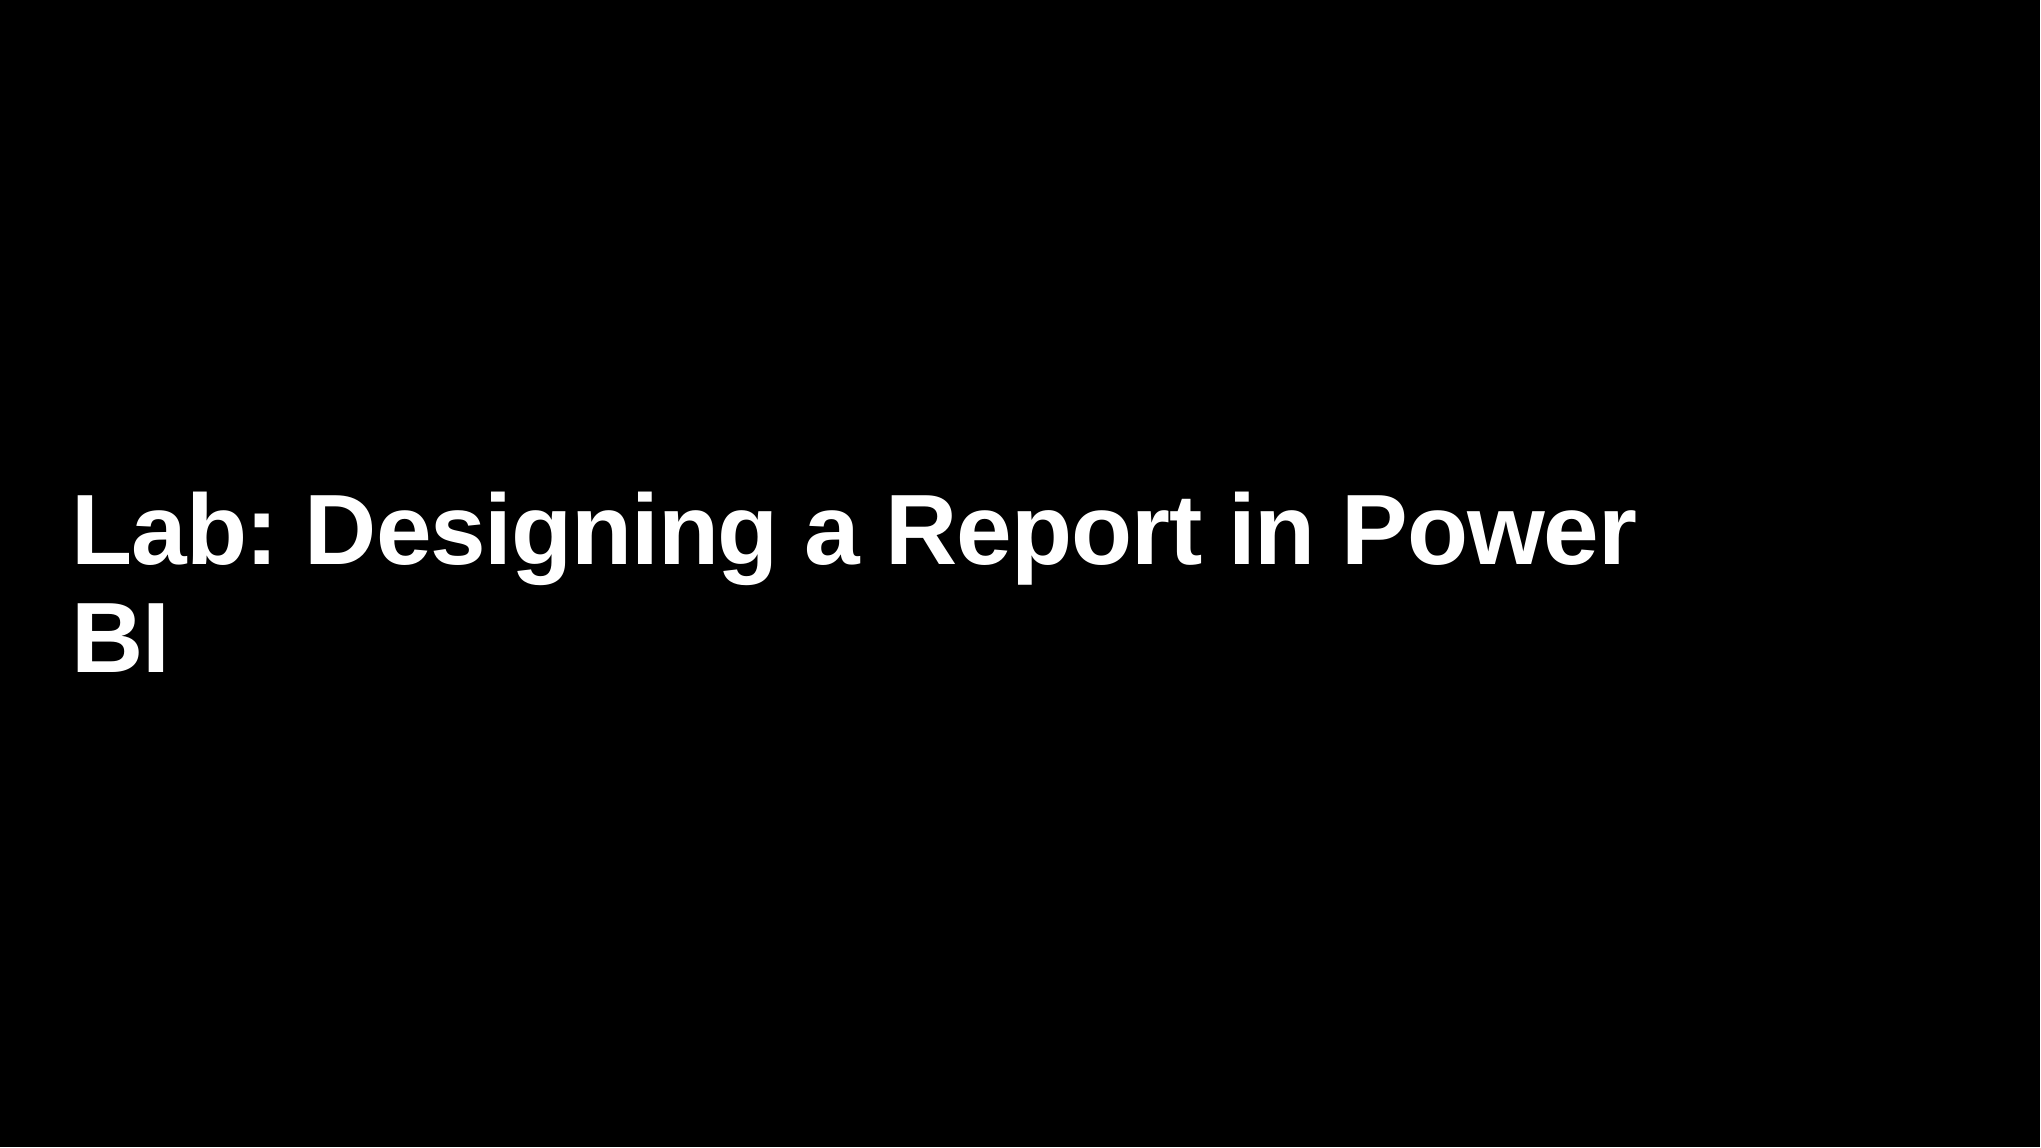

# Lab: Designing a Report in Power BI